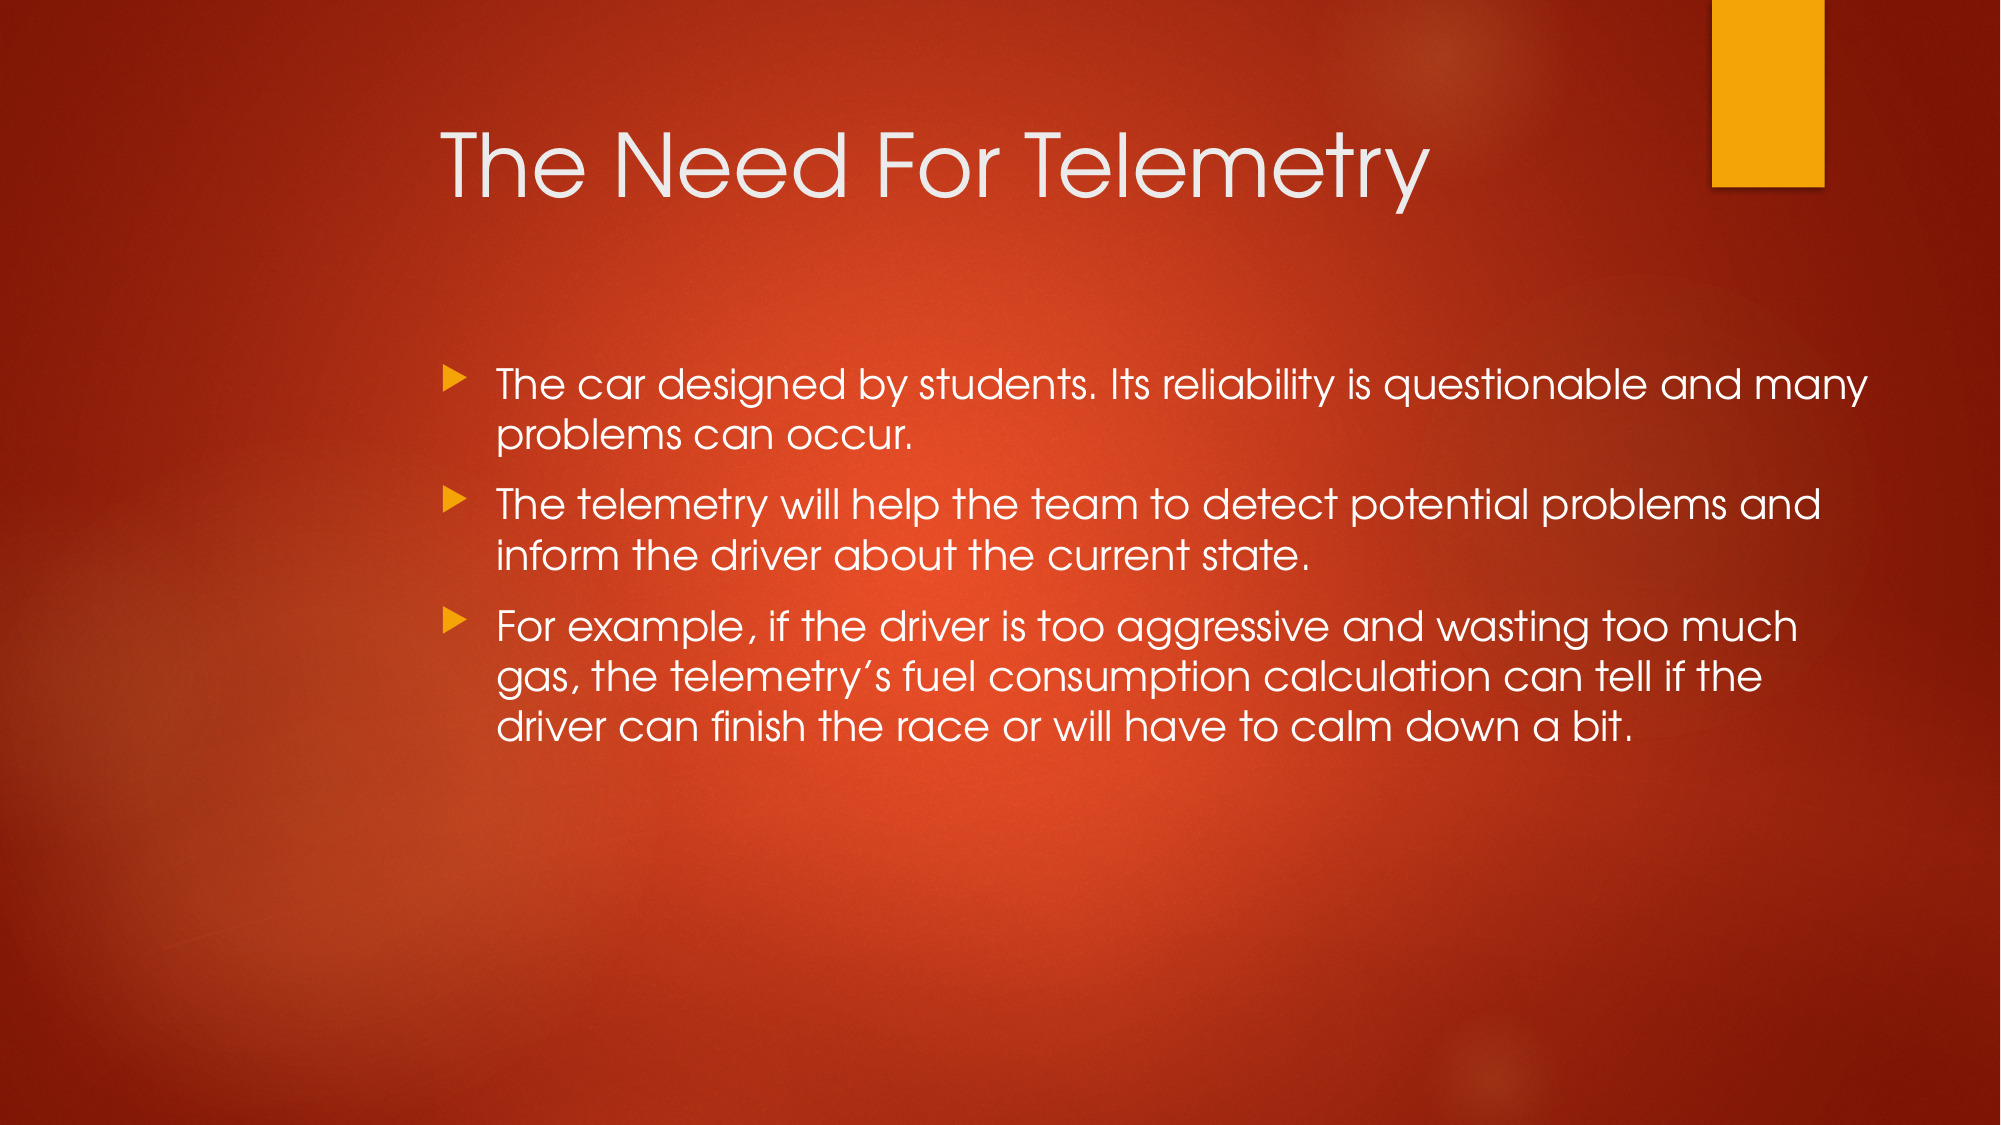

# The Need For Telemetry
The car designed by students. Its reliability is questionable and many problems can occur.
The telemetry will help the team to detect potential problems and inform the driver about the current state.
For example, if the driver is too aggressive and wasting too much gas, the telemetry’s fuel consumption calculation can tell if the driver can finish the race or will have to calm down a bit.